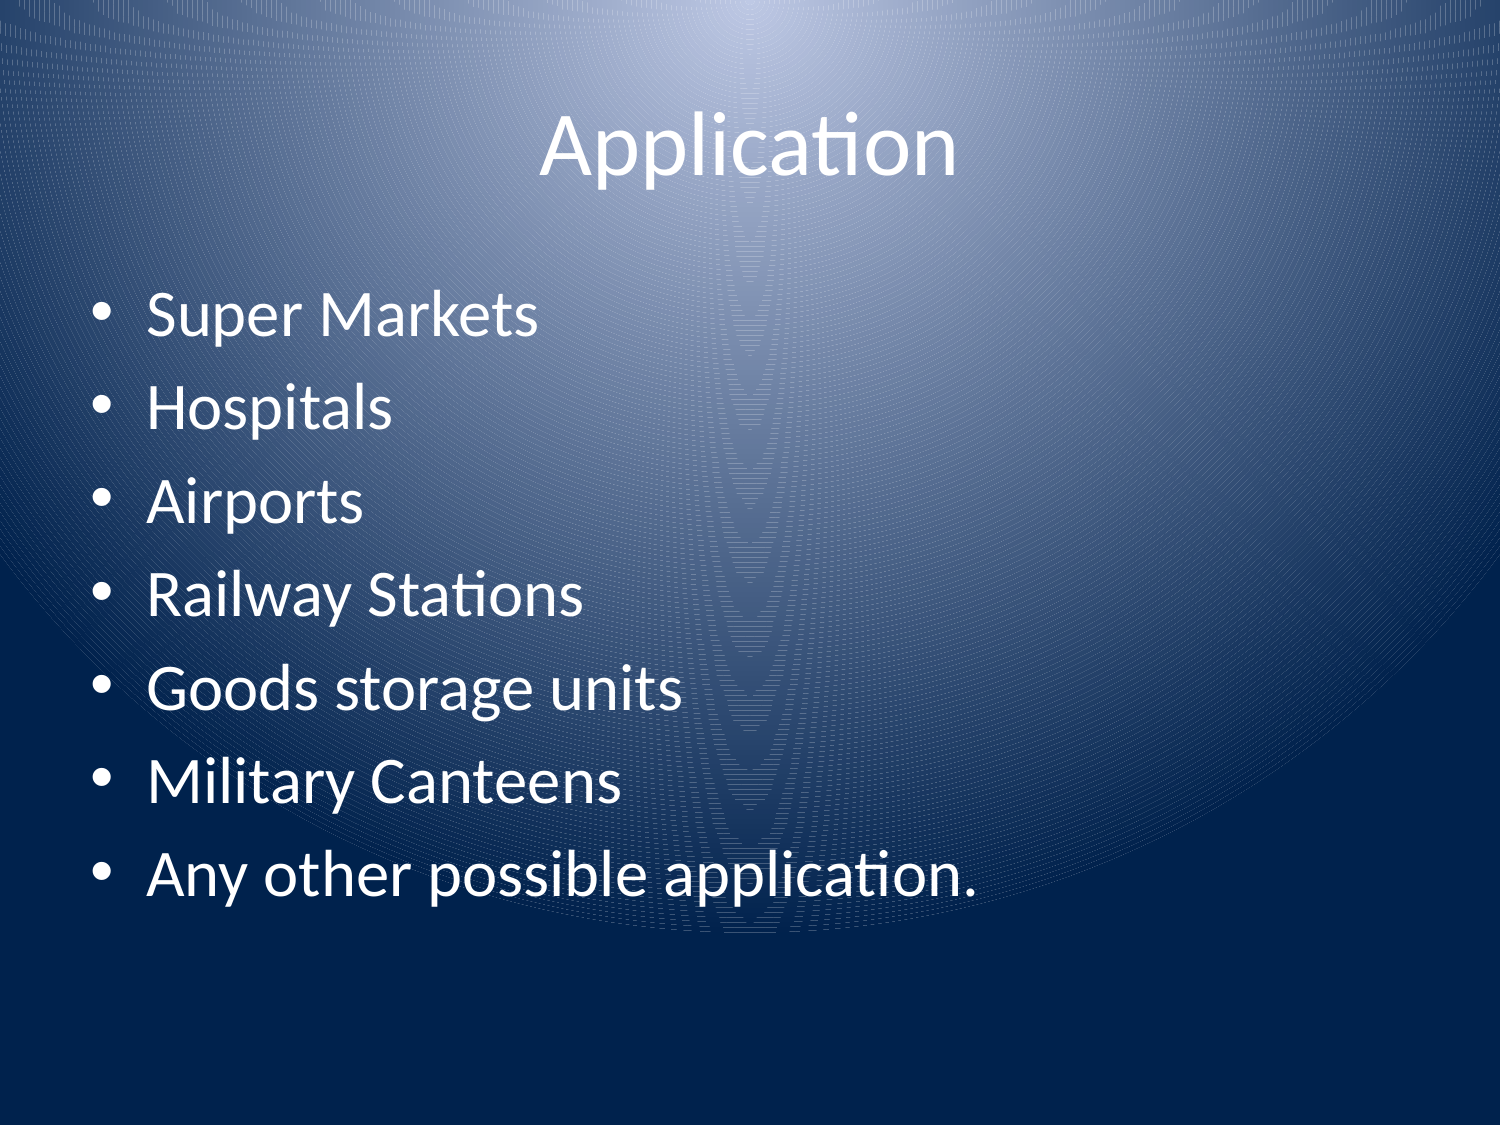

# Application
Super Markets
Hospitals
Airports
Railway Stations
Goods storage units
Military Canteens
Any other possible application.